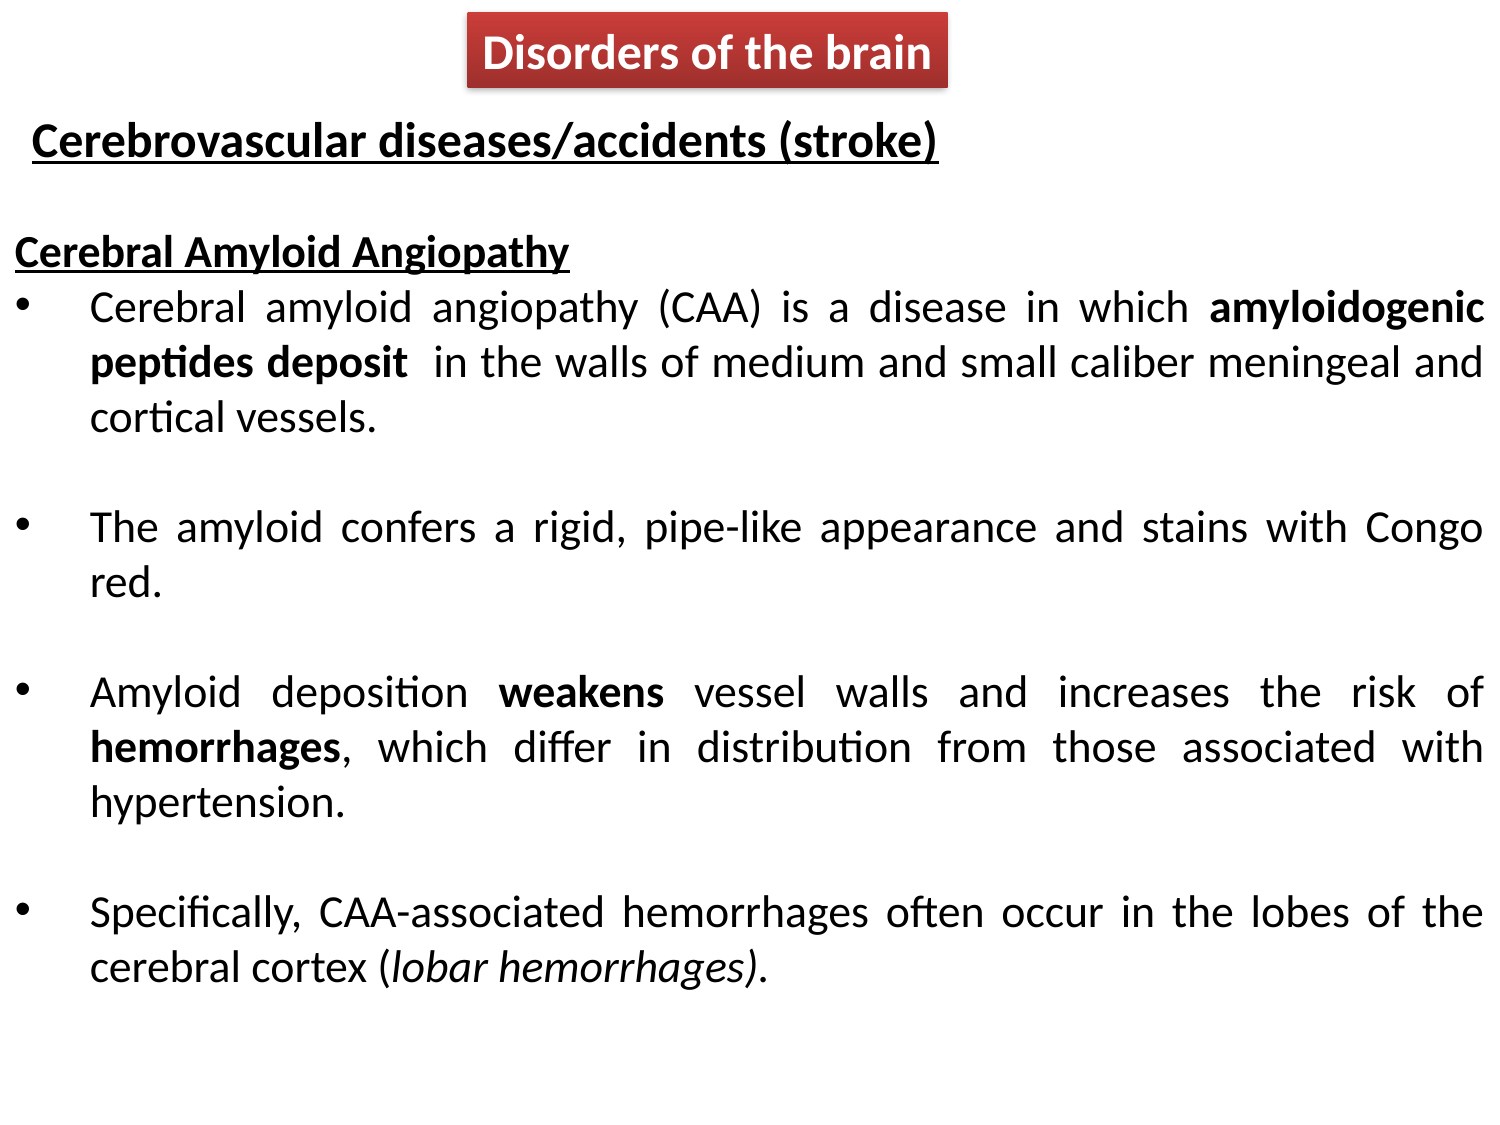

Disorders of the brain
Cerebrovascular diseases/accidents (stroke)
Cerebral Amyloid Angiopathy
Cerebral amyloid angiopathy (CAA) is a disease in which amyloidogenic peptides deposit  in the walls of medium and small caliber meningeal and cortical vessels.

The amyloid confers a rigid, pipe-like appearance and stains with Congo red.

Amyloid deposition weakens vessel walls and increases the risk of hemorrhages, which differ in distribution from those associated with hypertension.

Specifically, CAA-associated hemorrhages often occur in the lobes of the cerebral cortex (lobar hemorrhages).